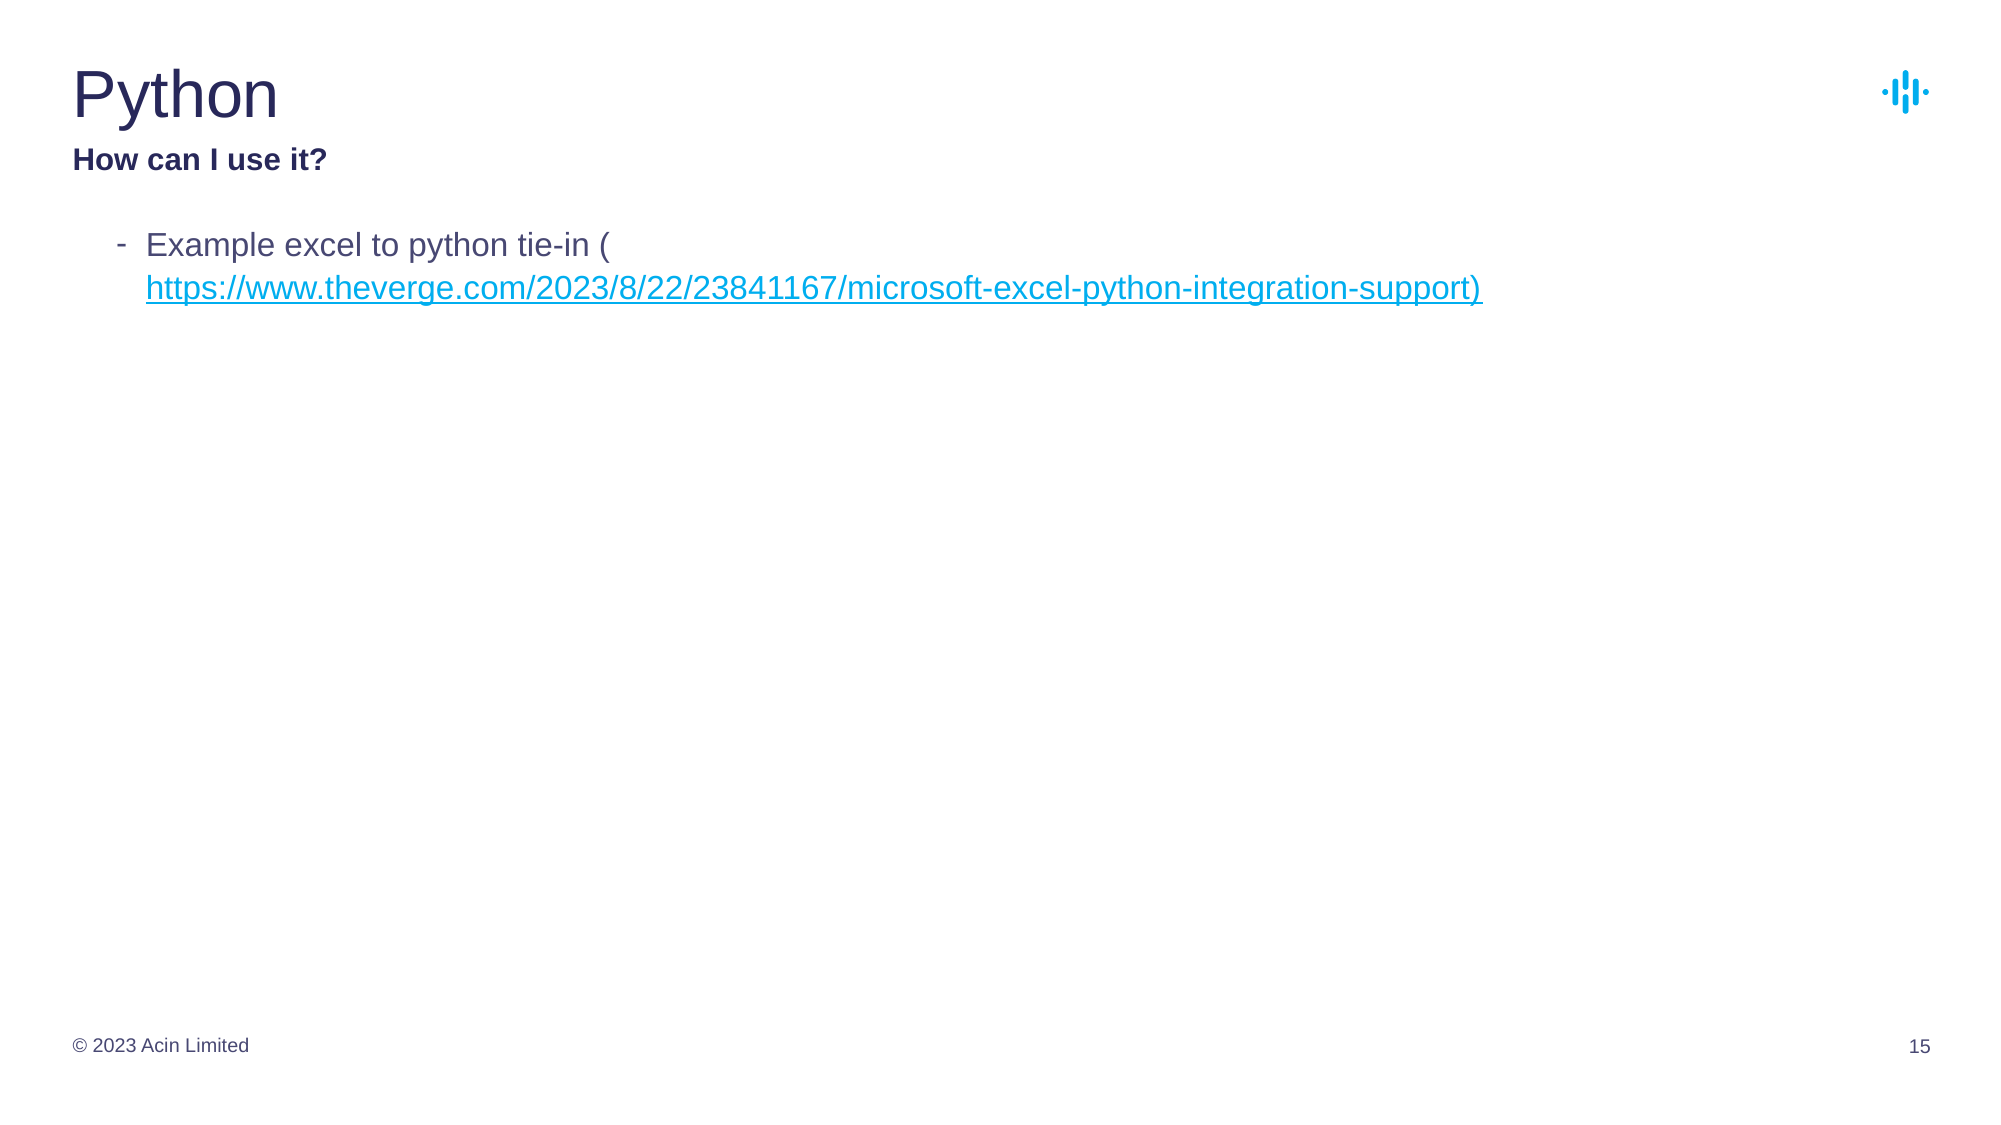

# Python
How can I use it?
Example excel to python tie-in (https://www.theverge.com/2023/8/22/23841167/microsoft-excel-python-integration-support)

© 2023 Acin Limited
15